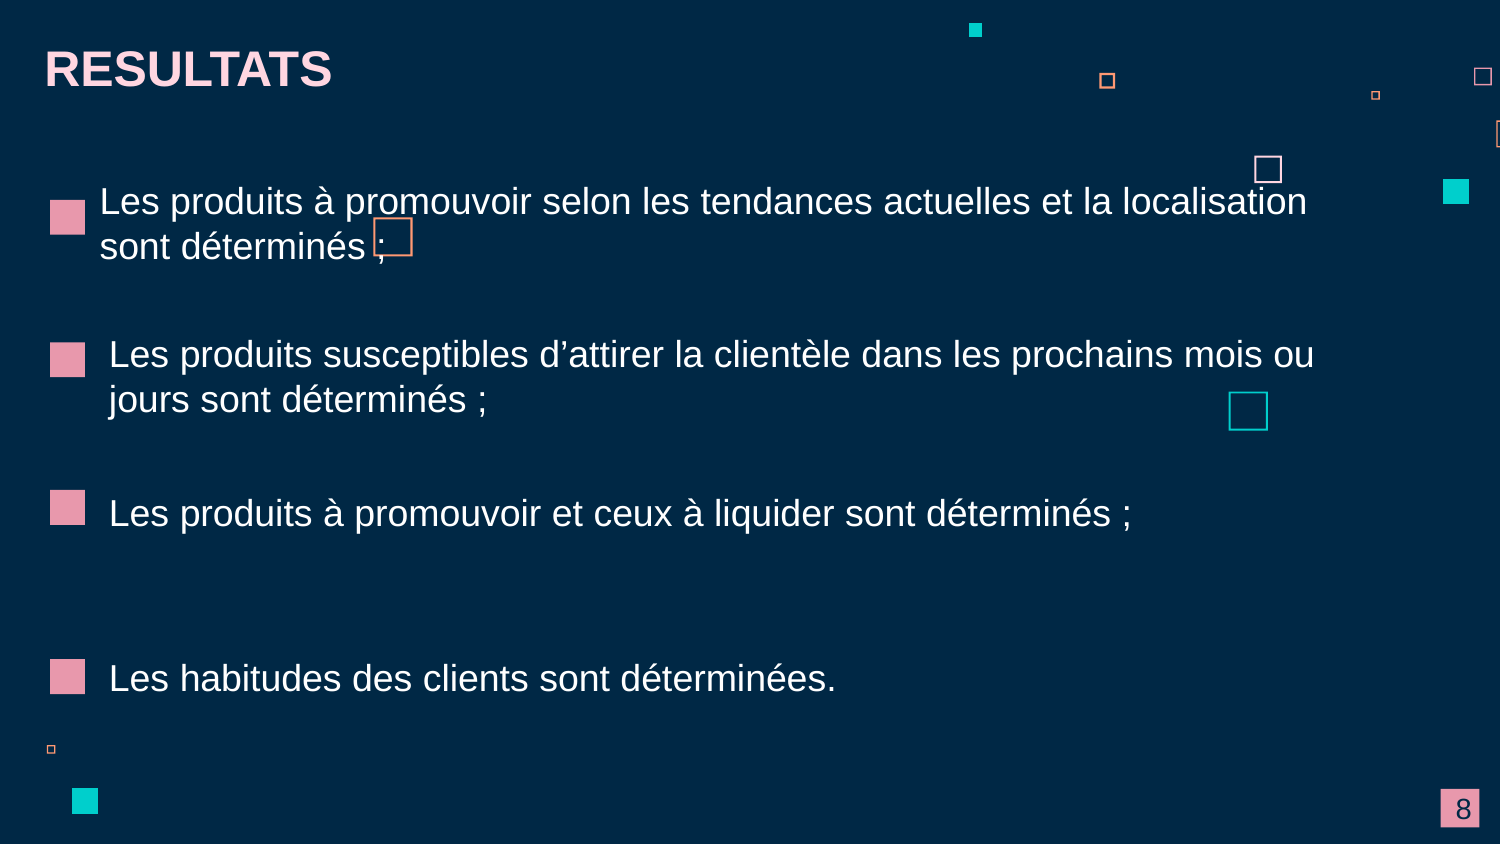

RESULTATS
Les produits à promouvoir selon les tendances actuelles et la localisation sont déterminés ;

Les produits susceptibles d’attirer la clientèle dans les prochains mois ou jours sont déterminés ;

Les produits à promouvoir et ceux à liquider sont déterminés ;

Les habitudes des clients sont déterminées.

8